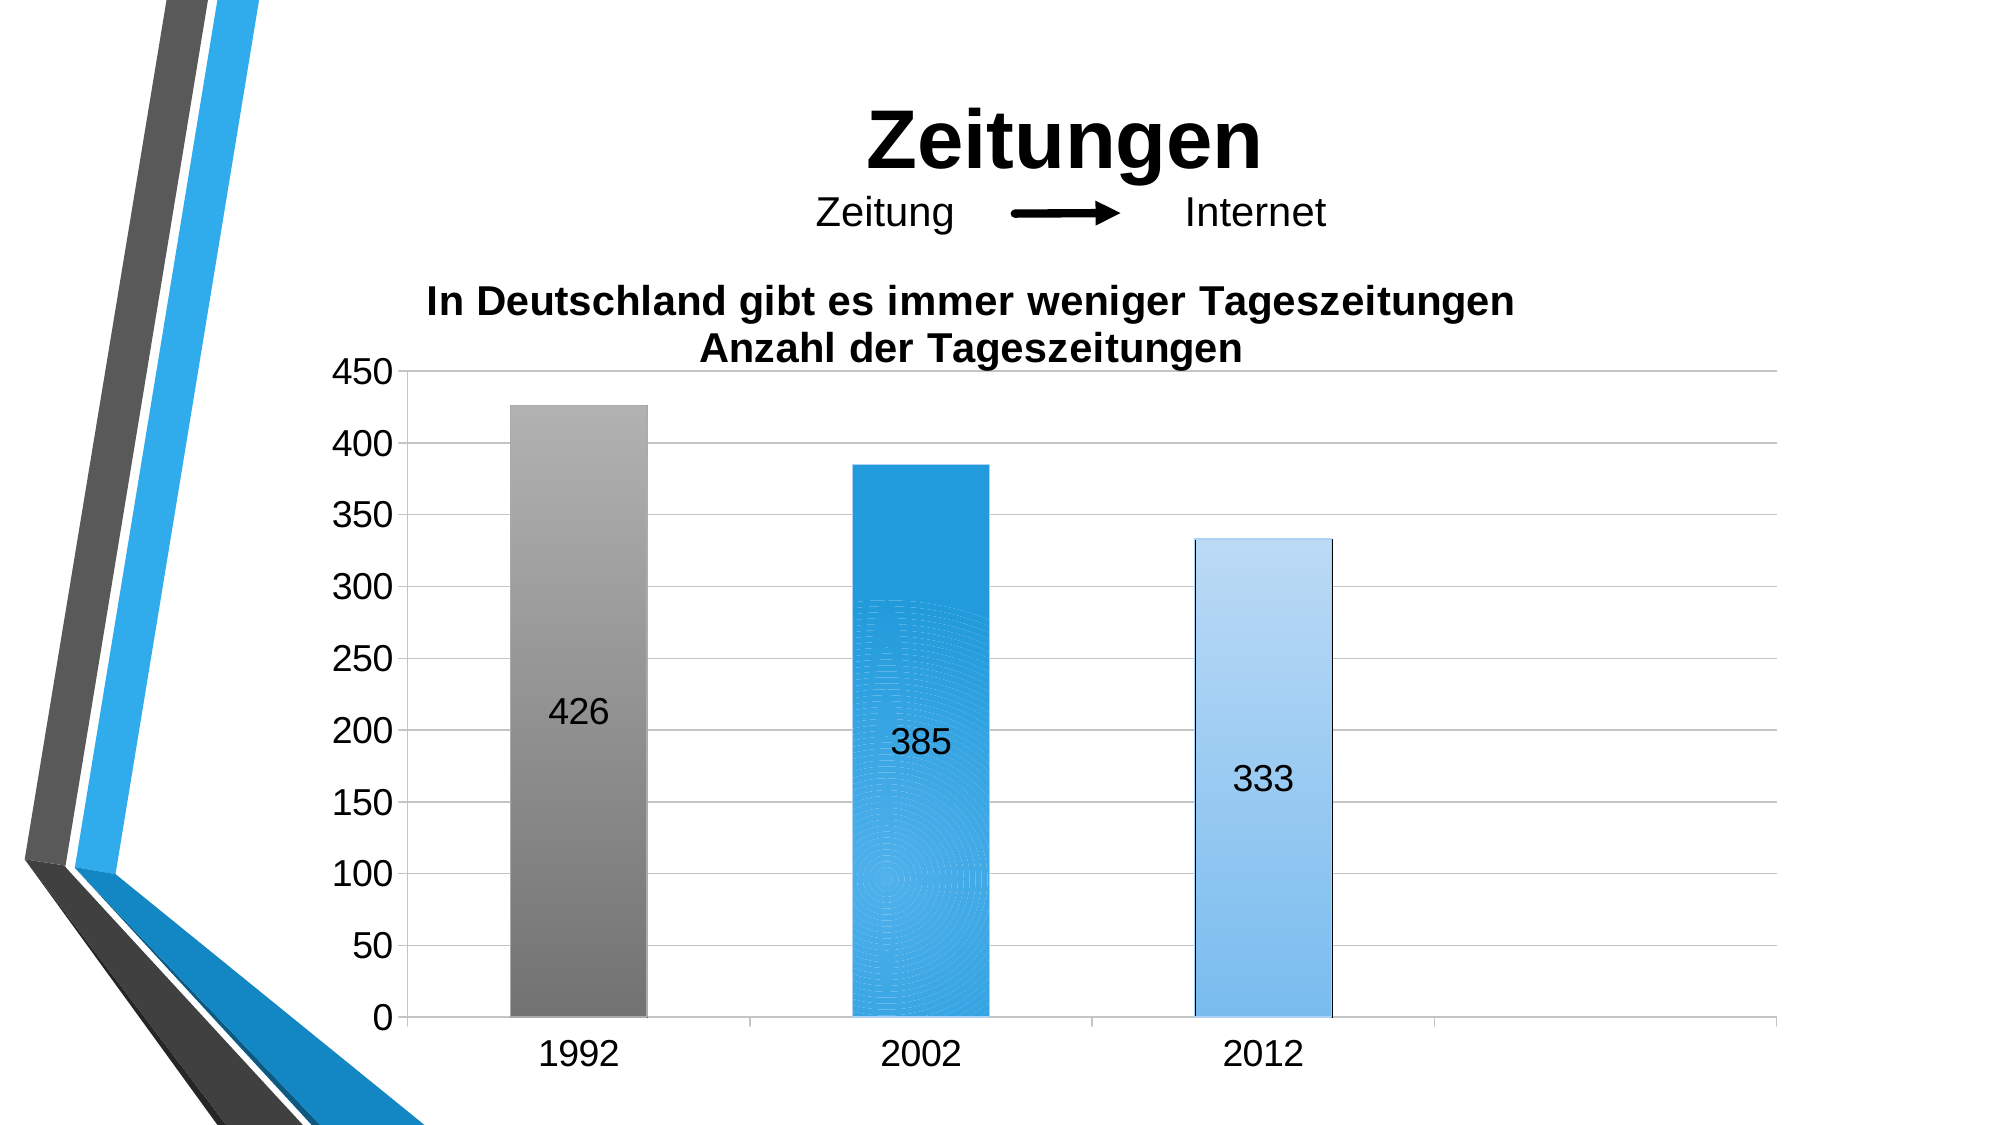

# Zeitungen Zeitung                    Internet

### Chart: In Deutschland gibt es immer weniger Tageszeitungen
Anzahl der Tageszeitungen

| Category |
 |
|---|---|
| 1992 | 426.0 |
| 2002 | 385.0 |
| 2012 | 333.0 |
|  | None |